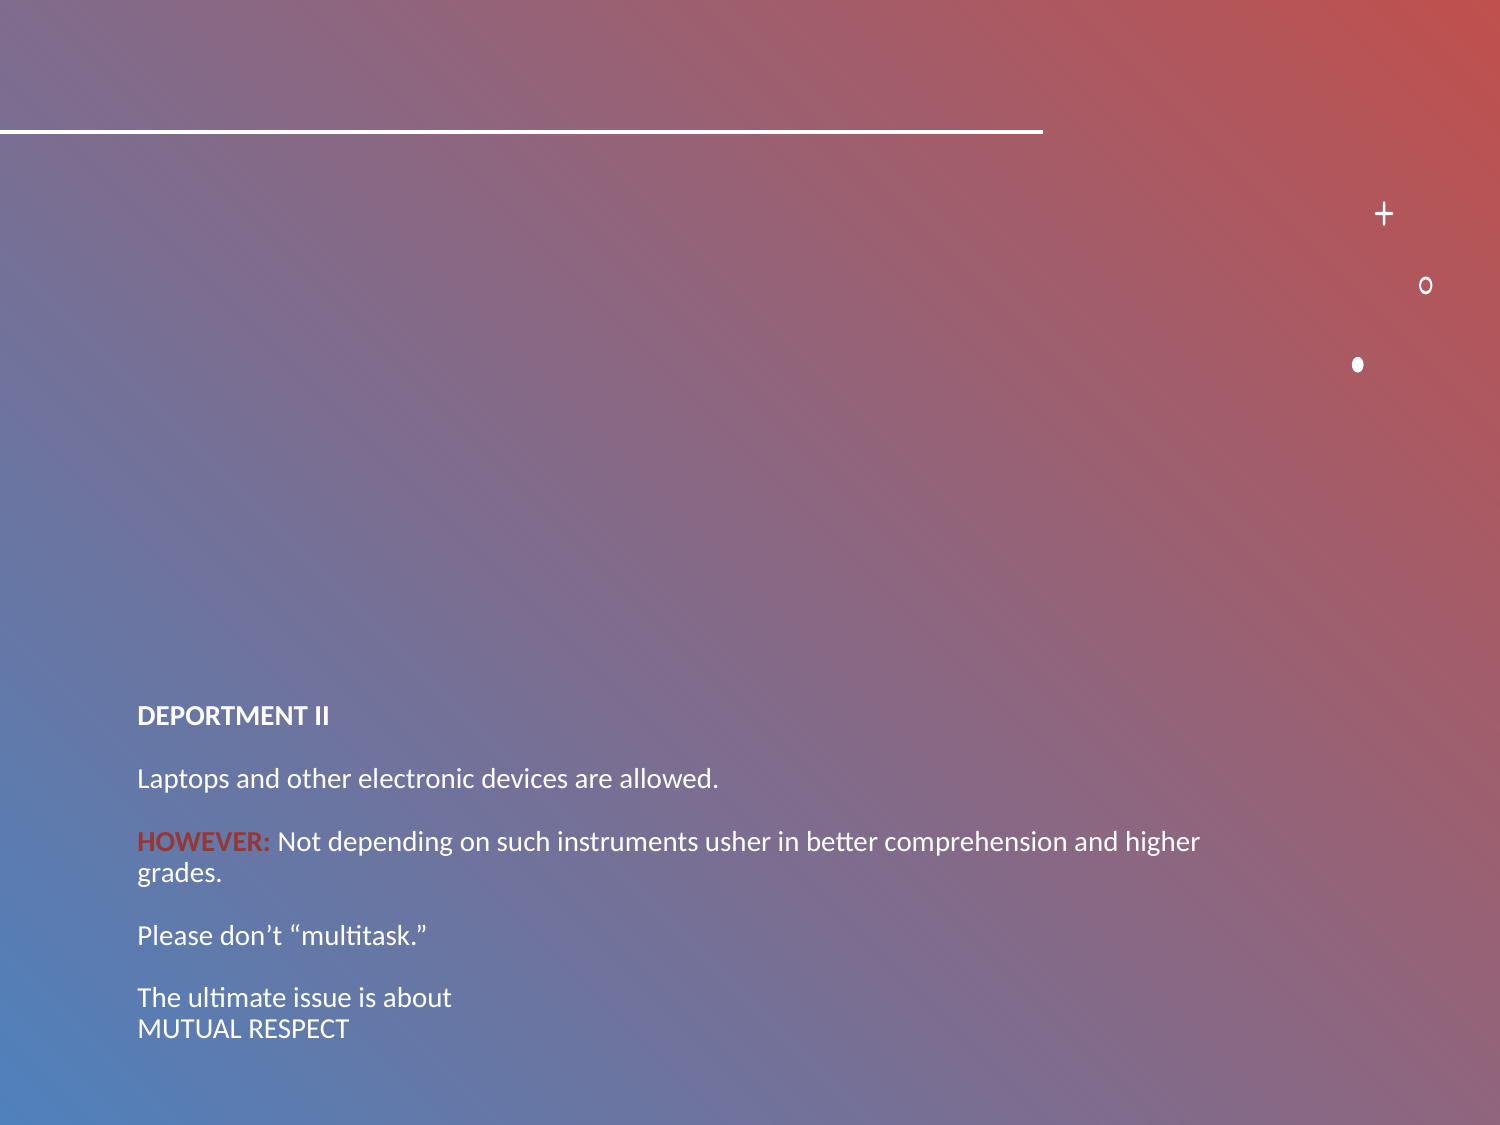

# DEPORTMENT II Laptops and other electronic devices are allowed. HOWEVER: Not depending on such instruments usher in better comprehension and higher grades. Please don’t “multitask.” The ultimate issue is about MUTUAL RESPECT